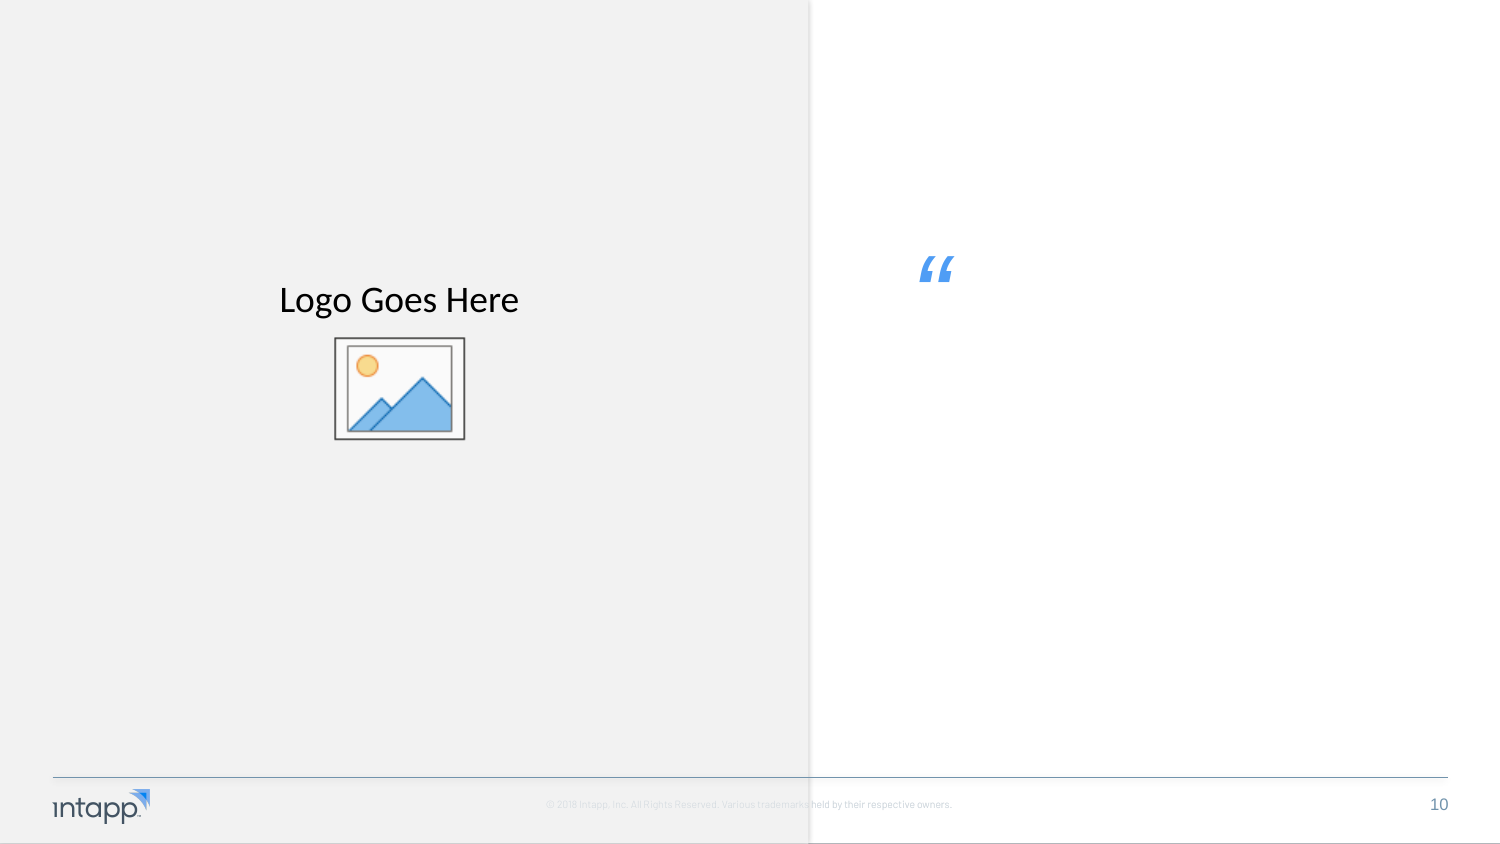

© 2018 Intapp, Inc. All Rights Reserved. Various trademarks held by their respective owners.